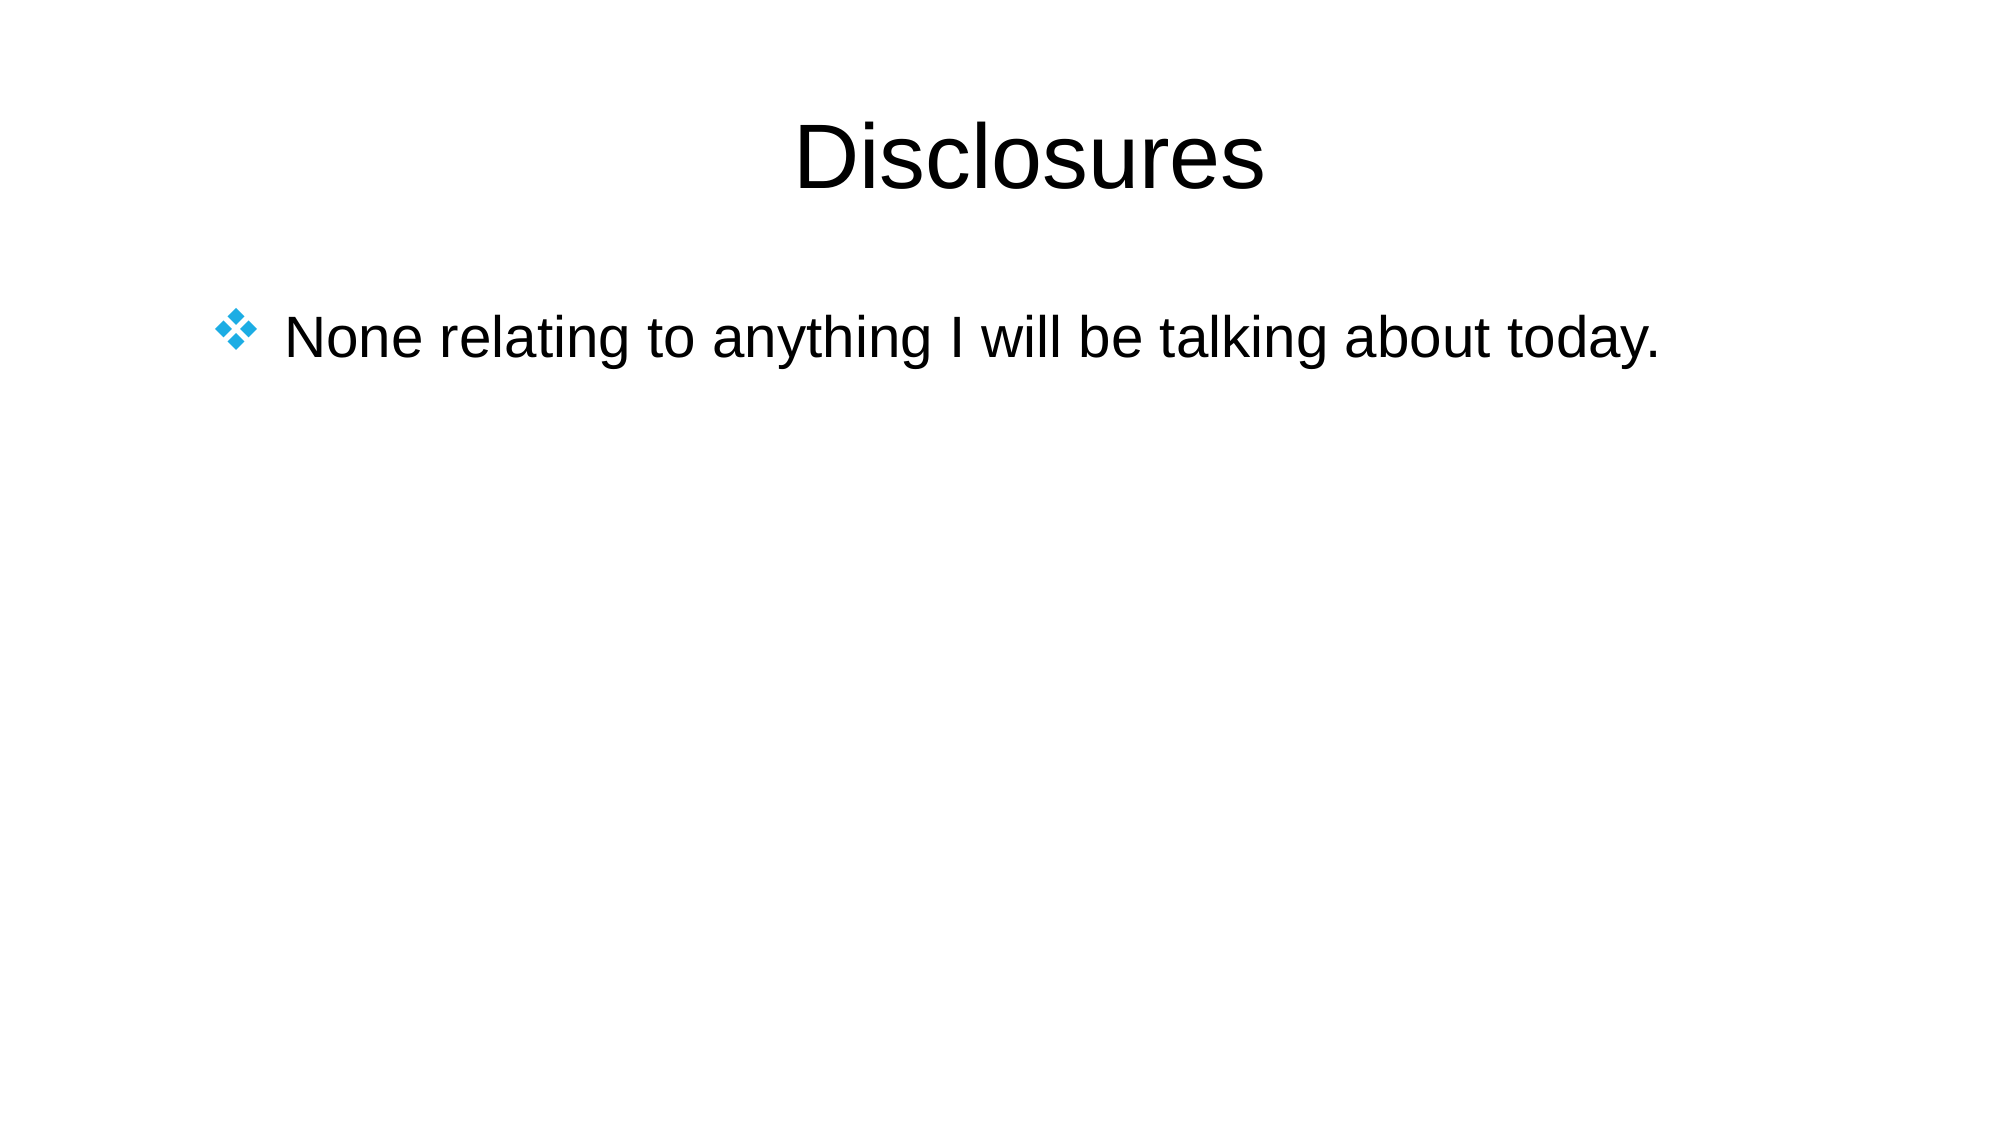

Disclosures
None relating to anything I will be talking about today.